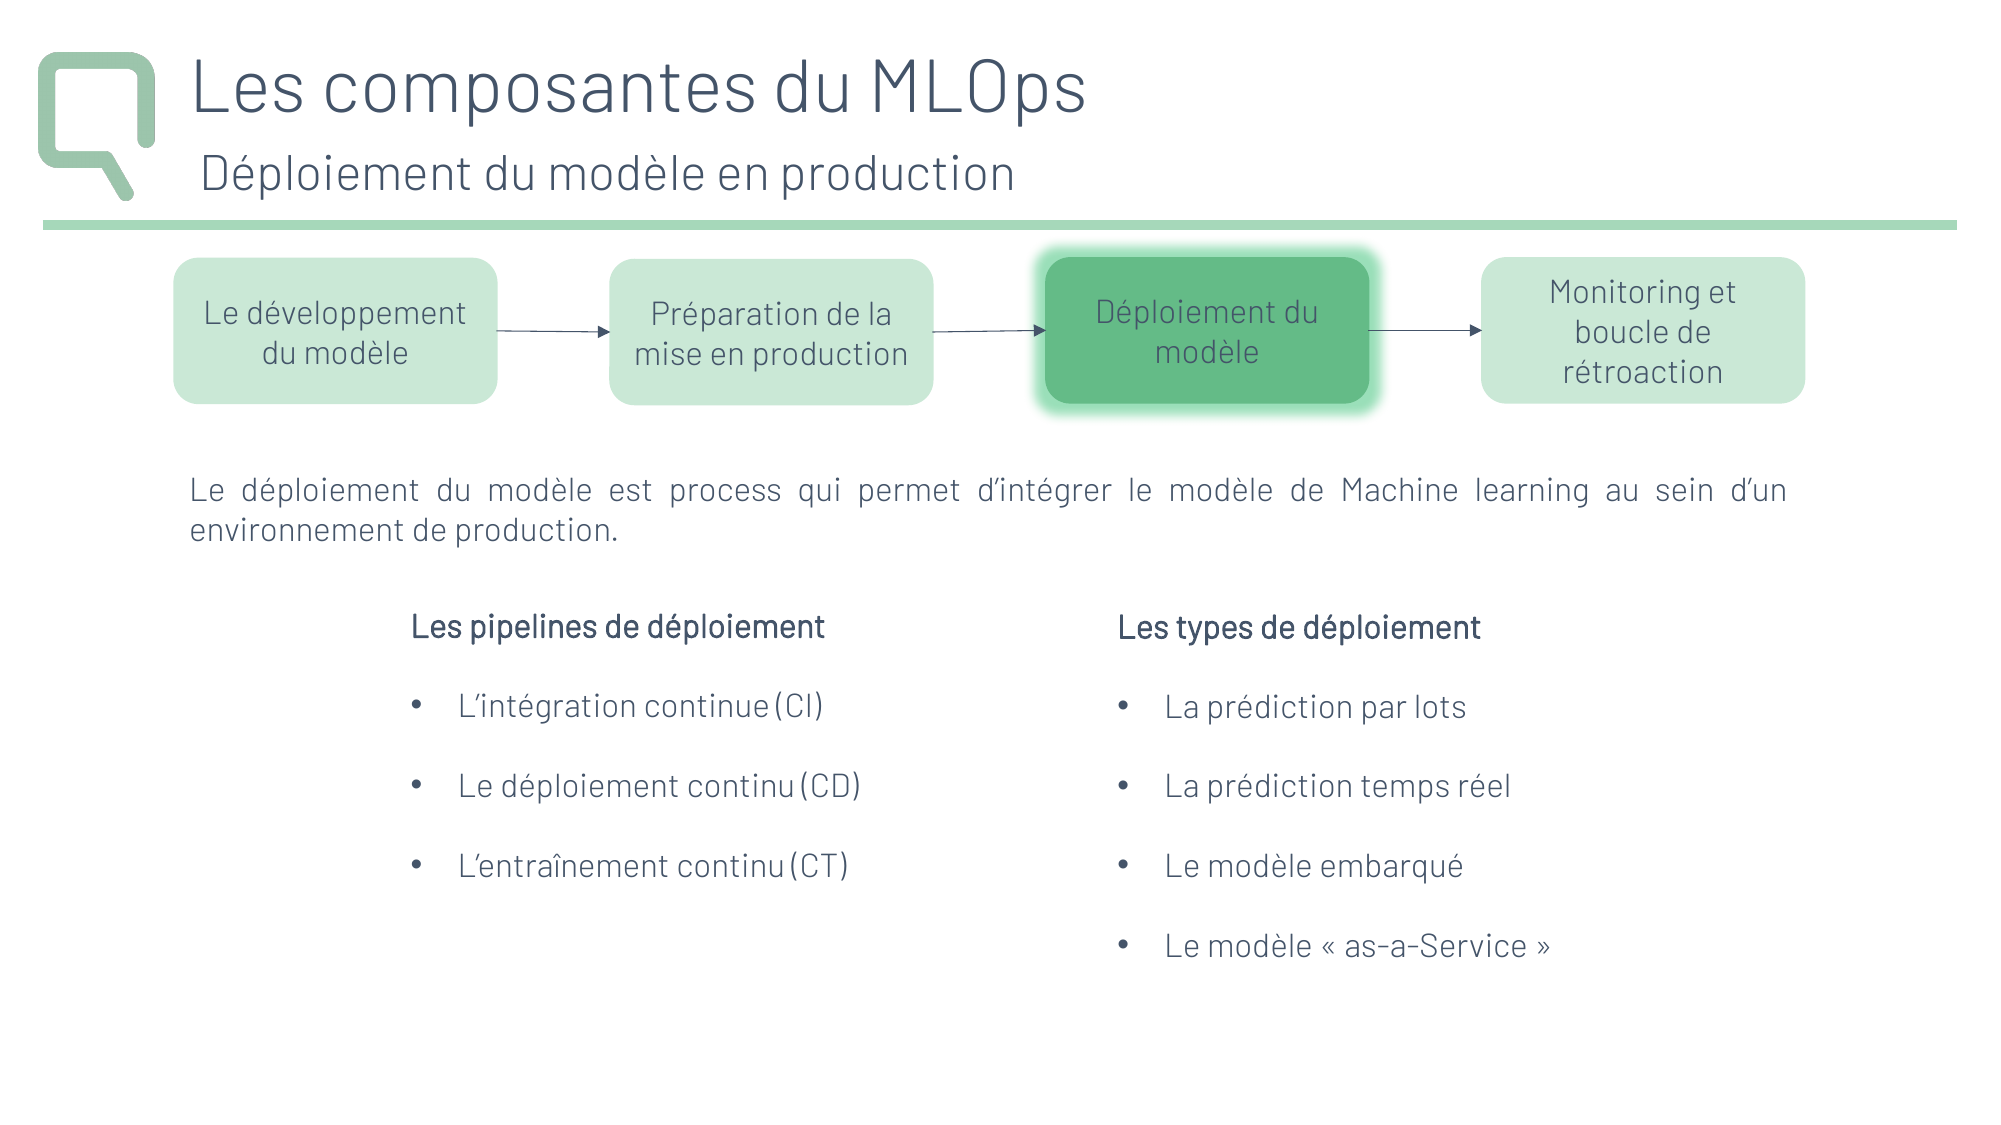

# Les composantes du MLOps
 Déploiement du modèle en production
Monitoring et boucle de rétroaction
Déploiement du modèle
Le développement du modèle
Préparation de la mise en production
Le déploiement du modèle est process qui permet d’intégrer le modèle de Machine learning au sein d’un environnement de production.
Les pipelines de déploiement

L’intégration continue (CI)

Le déploiement continu (CD)

L’entraînement continu (CT)
Les types de déploiement

La prédiction par lots

La prédiction temps réel

Le modèle embarqué

Le modèle « as-a-Service »